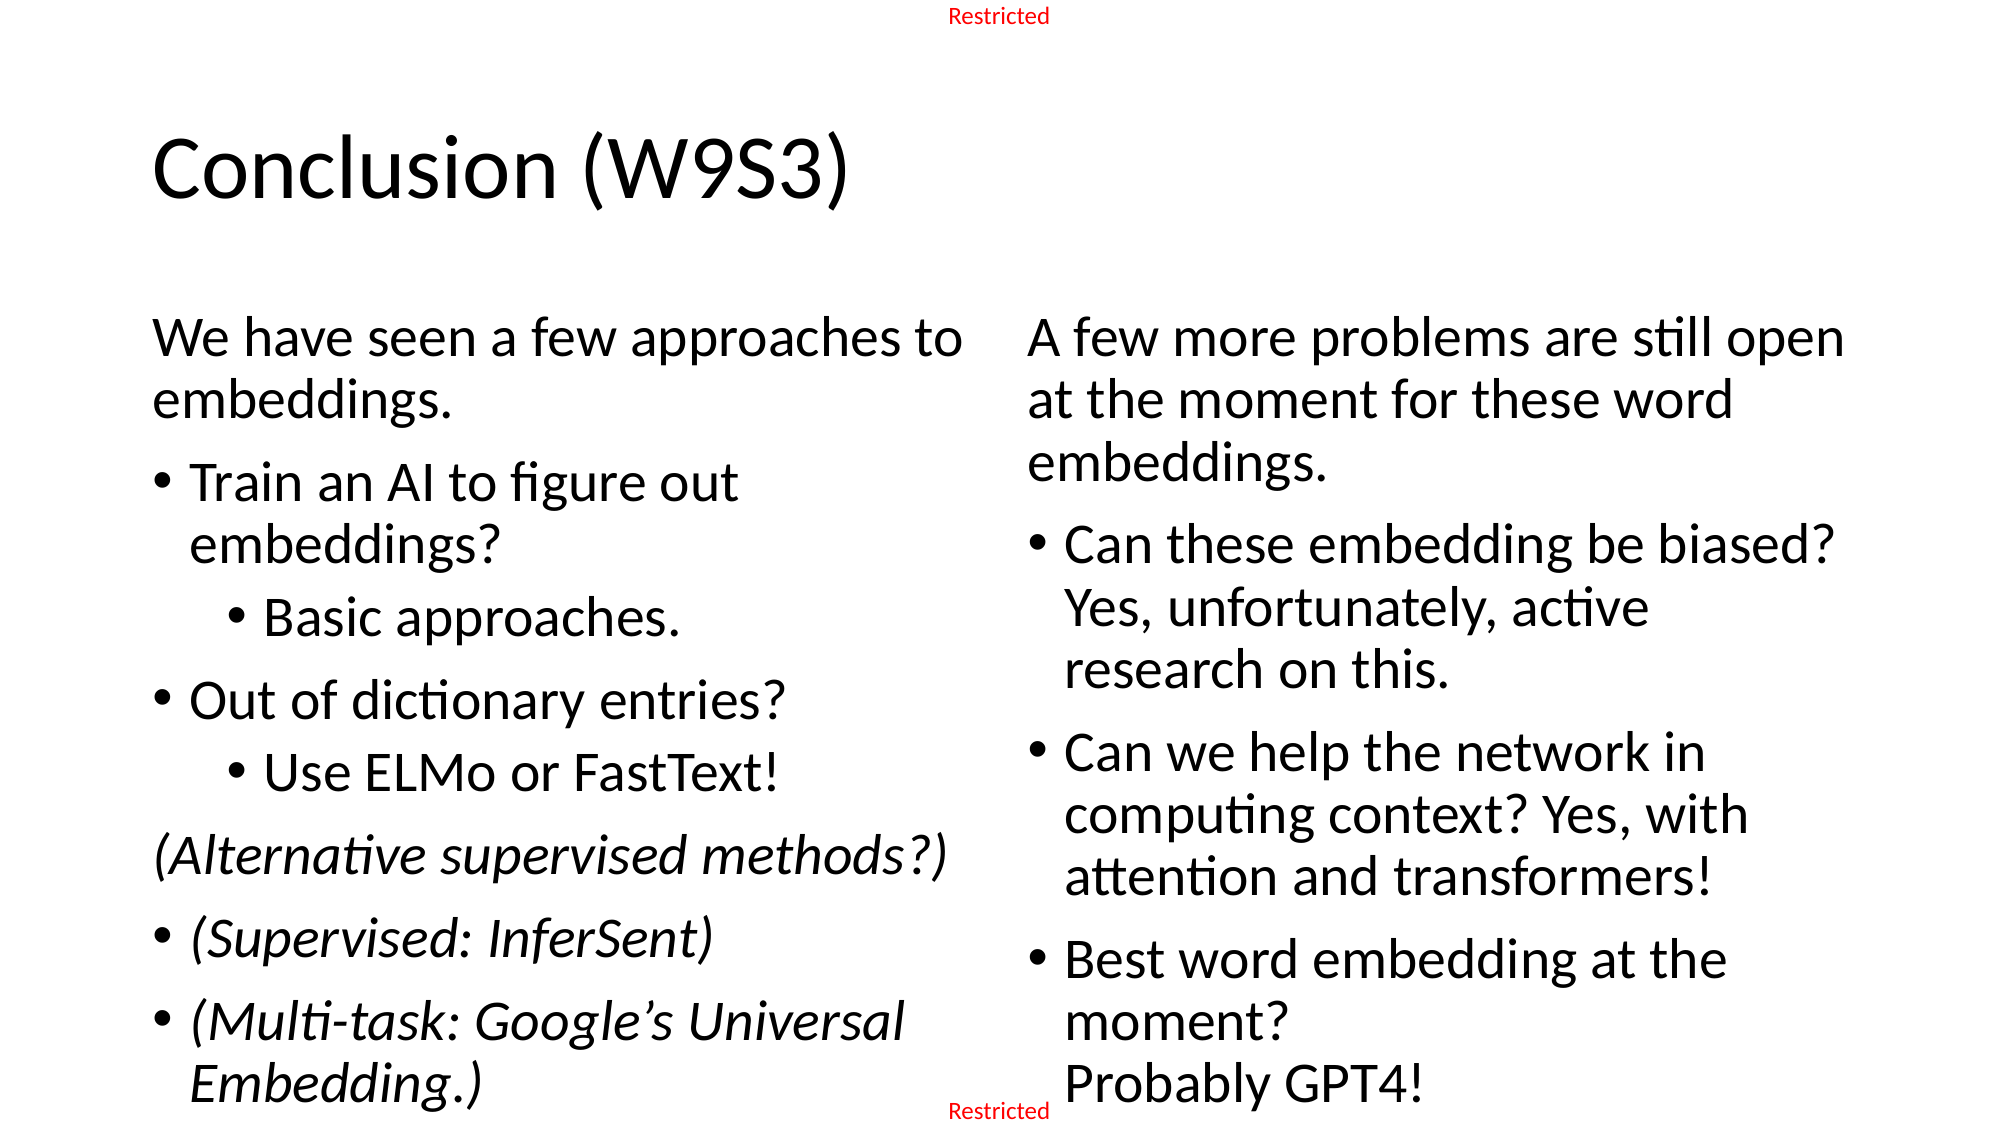

# Conclusion (W9S3)
We have seen a few approaches to embeddings.
Train an AI to figure out embeddings?
Basic approaches.
Out of dictionary entries?
Use ELMo or FastText!
(Alternative supervised methods?)
(Supervised: InferSent)
(Multi-task: Google’s Universal Embedding.)

A few more problems are still open at the moment for these word embeddings.
Can these embedding be biased? Yes, unfortunately, active research on this.
Can we help the network in computing context? Yes, with attention and transformers!
Best word embedding at the moment?
Probably GPT4!